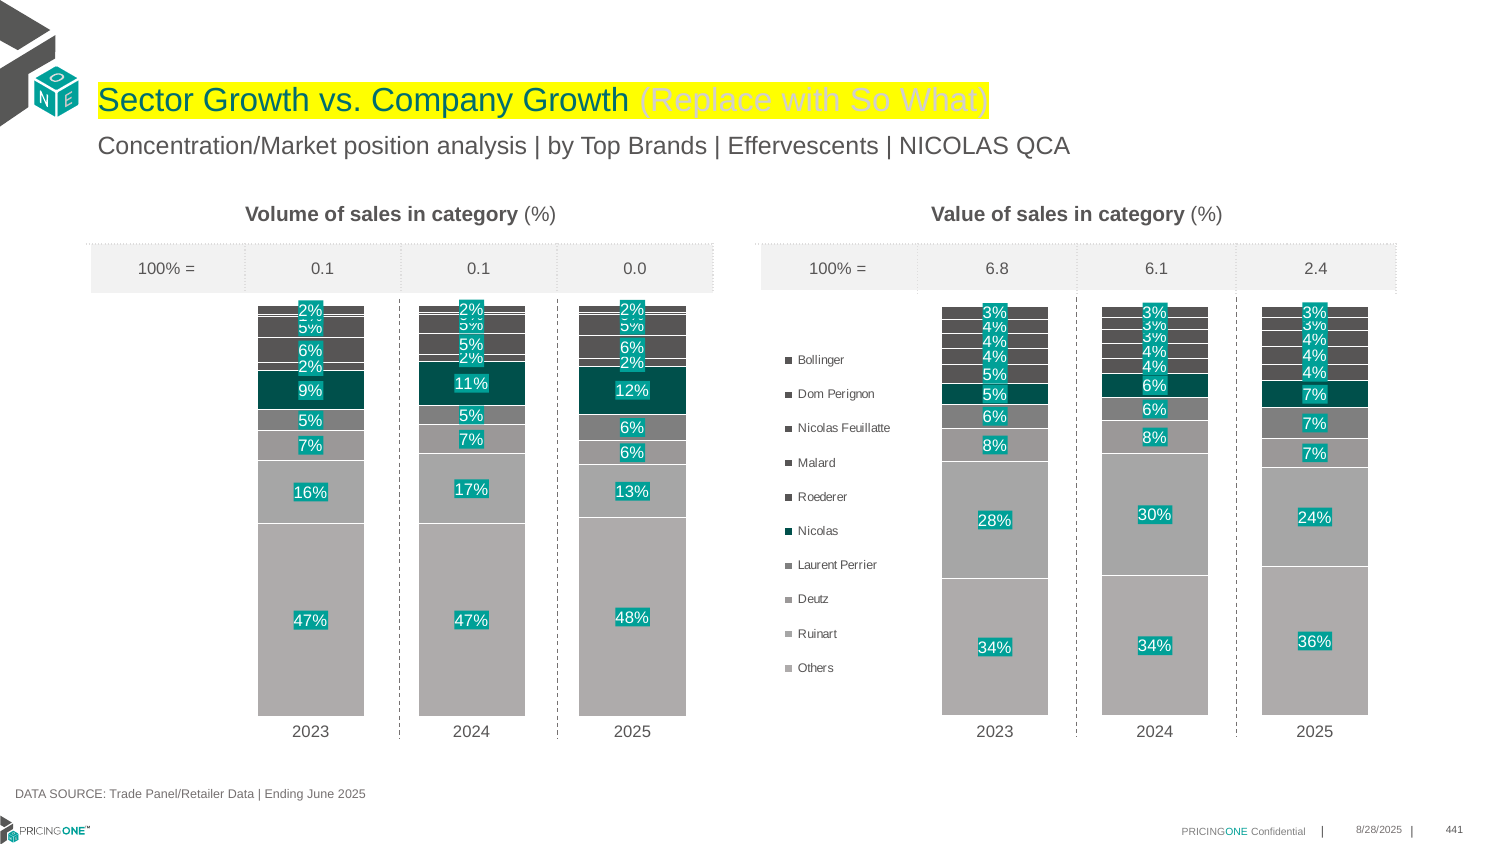

# Sector Growth vs. Company Growth (Replace with So What)
Concentration/Market position analysis | by Top Brands | Effervescents | NICOLAS QCA
| Volume of sales in category (%) |  |  |  |
| --- | --- | --- | --- |
| 100% = | 0.1 | 0.1 | 0.0 |
| Value of sales in category (%) |  |  |  |
| --- | --- | --- | --- |
| 100% = | 6.8 | 6.1 | 2.4 |

### Chart

| Category | Others | Ruinart | Deutz | Laurent Perrier | Nicolas | Roederer | Malard | Nicolas Feuillatte | Dom Perignon | Bollinger |
|---|---|---|---|---|---|---|---|---|---|---|
| 2023 | 0.4681827753211203 | 0.15514845230574859 | 0.0727816382396294 | 0.04944198778690251 | 0.0948157506843546 | 0.021596125500105284 | 0.05936407664771531 | 0.05177511054958939 | 0.0053400715940197935 | 0.021554011370814908 |
| 2024 | 0.46870210229530535 | 0.1702840274755426 | 0.07068518553560278 | 0.04713607205707041 | 0.10736654871610499 | 0.017011372452551705 | 0.05093004333263951 | 0.045584422956837664 | 0.004323802675648571 | 0.017976422502696463 |
| 2025 | 0.48319116909182136 | 0.12901975094649454 | 0.05808967750764038 | 0.06486338548556311 | 0.11661268986908727 | 0.01872462710395475 | 0.05601423162888291 | 0.05013000045614195 | 0.004949140172421658 | 0.018405327737992062 |

### Chart

| Category | Others | Ruinart | Deutz | Laurent Perrier | Nicolas | Roederer | Malard | Nicolas Feuillatte | Dom Perignon | Bollinger |
|---|---|---|---|---|---|---|---|---|---|---|
| 2023 | 0.3359133615673287 | 0.2844765061176093 | 0.08141727757981629 | 0.058387773960819116 | 0.05064725075196619 | 0.04589383631824957 | 0.03990134764853616 | 0.036567233772980316 | 0.03519689981492087 | 0.0315985124677734 |
| 2024 | 0.3421004742336355 | 0.2973095441785637 | 0.08191483574900728 | 0.0552260480695213 | 0.05942195255026267 | 0.03573136980498234 | 0.0374232481624889 | 0.033814490087577455 | 0.028471161089435156 | 0.028586876074525727 |
| 2025 | 0.3646719304628273 | 0.24090675935667627 | 0.07222274117265318 | 0.0735935897057715 | 0.06729202924913881 | 0.03933794489074181 | 0.042581521650065714 | 0.03891349806458803 | 0.032430031825318006 | 0.028049953622219383 |
DATA SOURCE: Trade Panel/Retailer Data | Ending June 2025

8/28/2025
441